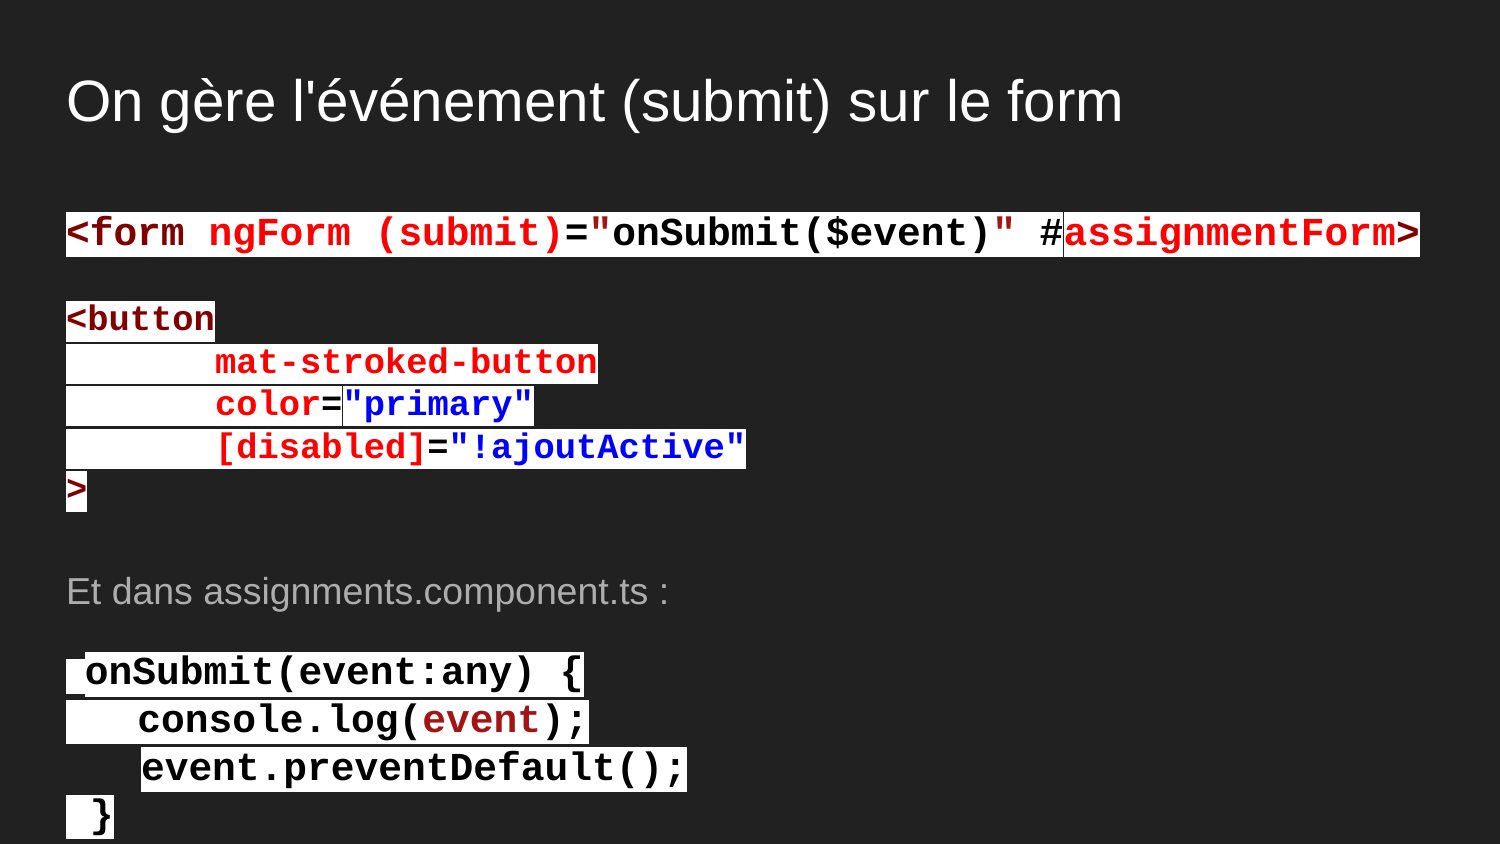

# On gère l'événement (submit) sur le form
<form ngForm (submit)="onSubmit($event)" #assignmentForm>

<button
       mat-stroked-button
       color="primary"
       [disabled]="!ajoutActive"
>
Et dans assignments.component.ts :
 onSubmit(event:any) {
   console.log(event);
event.preventDefault();
 }